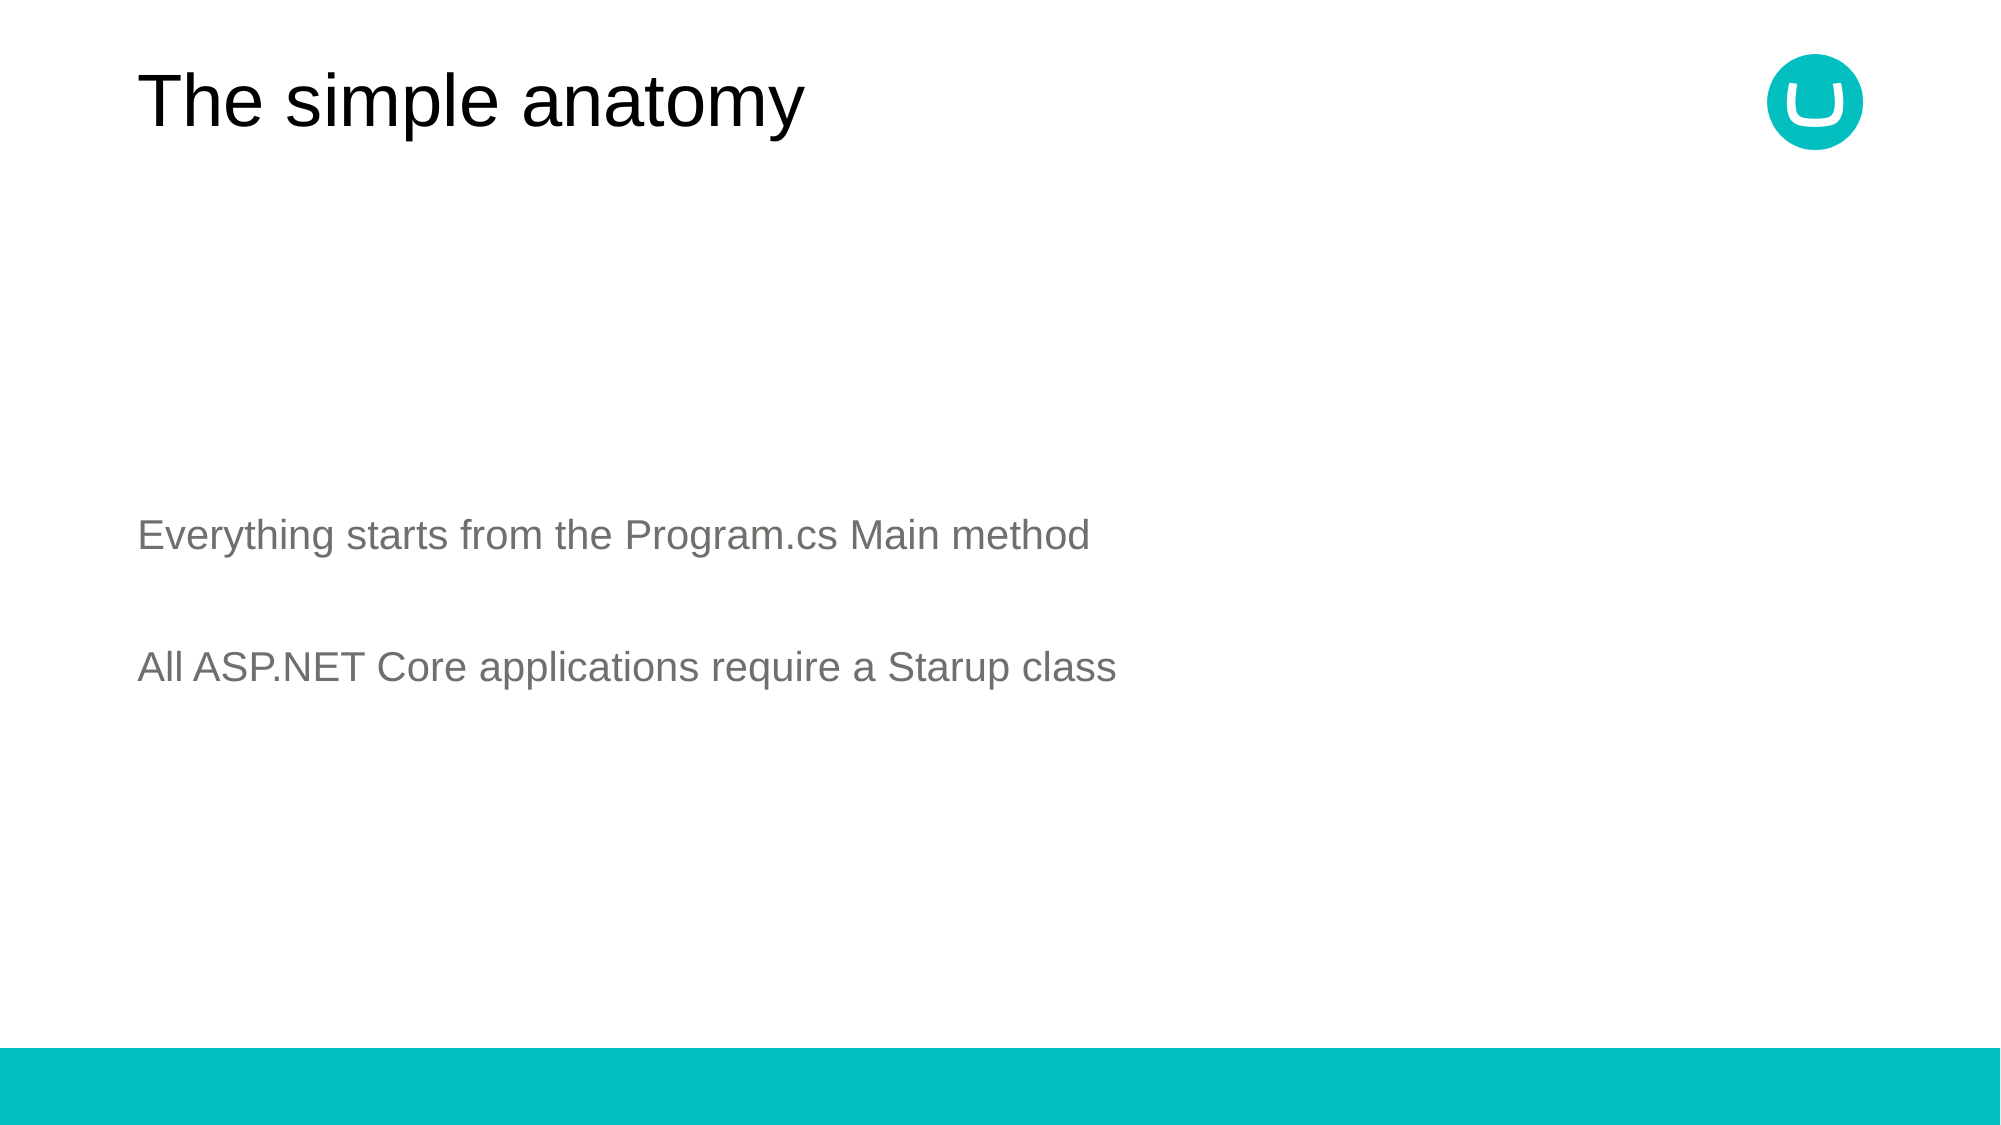

# The simple anatomy
Everything starts from the Program.cs Main method

All ASP.NET Core applications require a Starup class